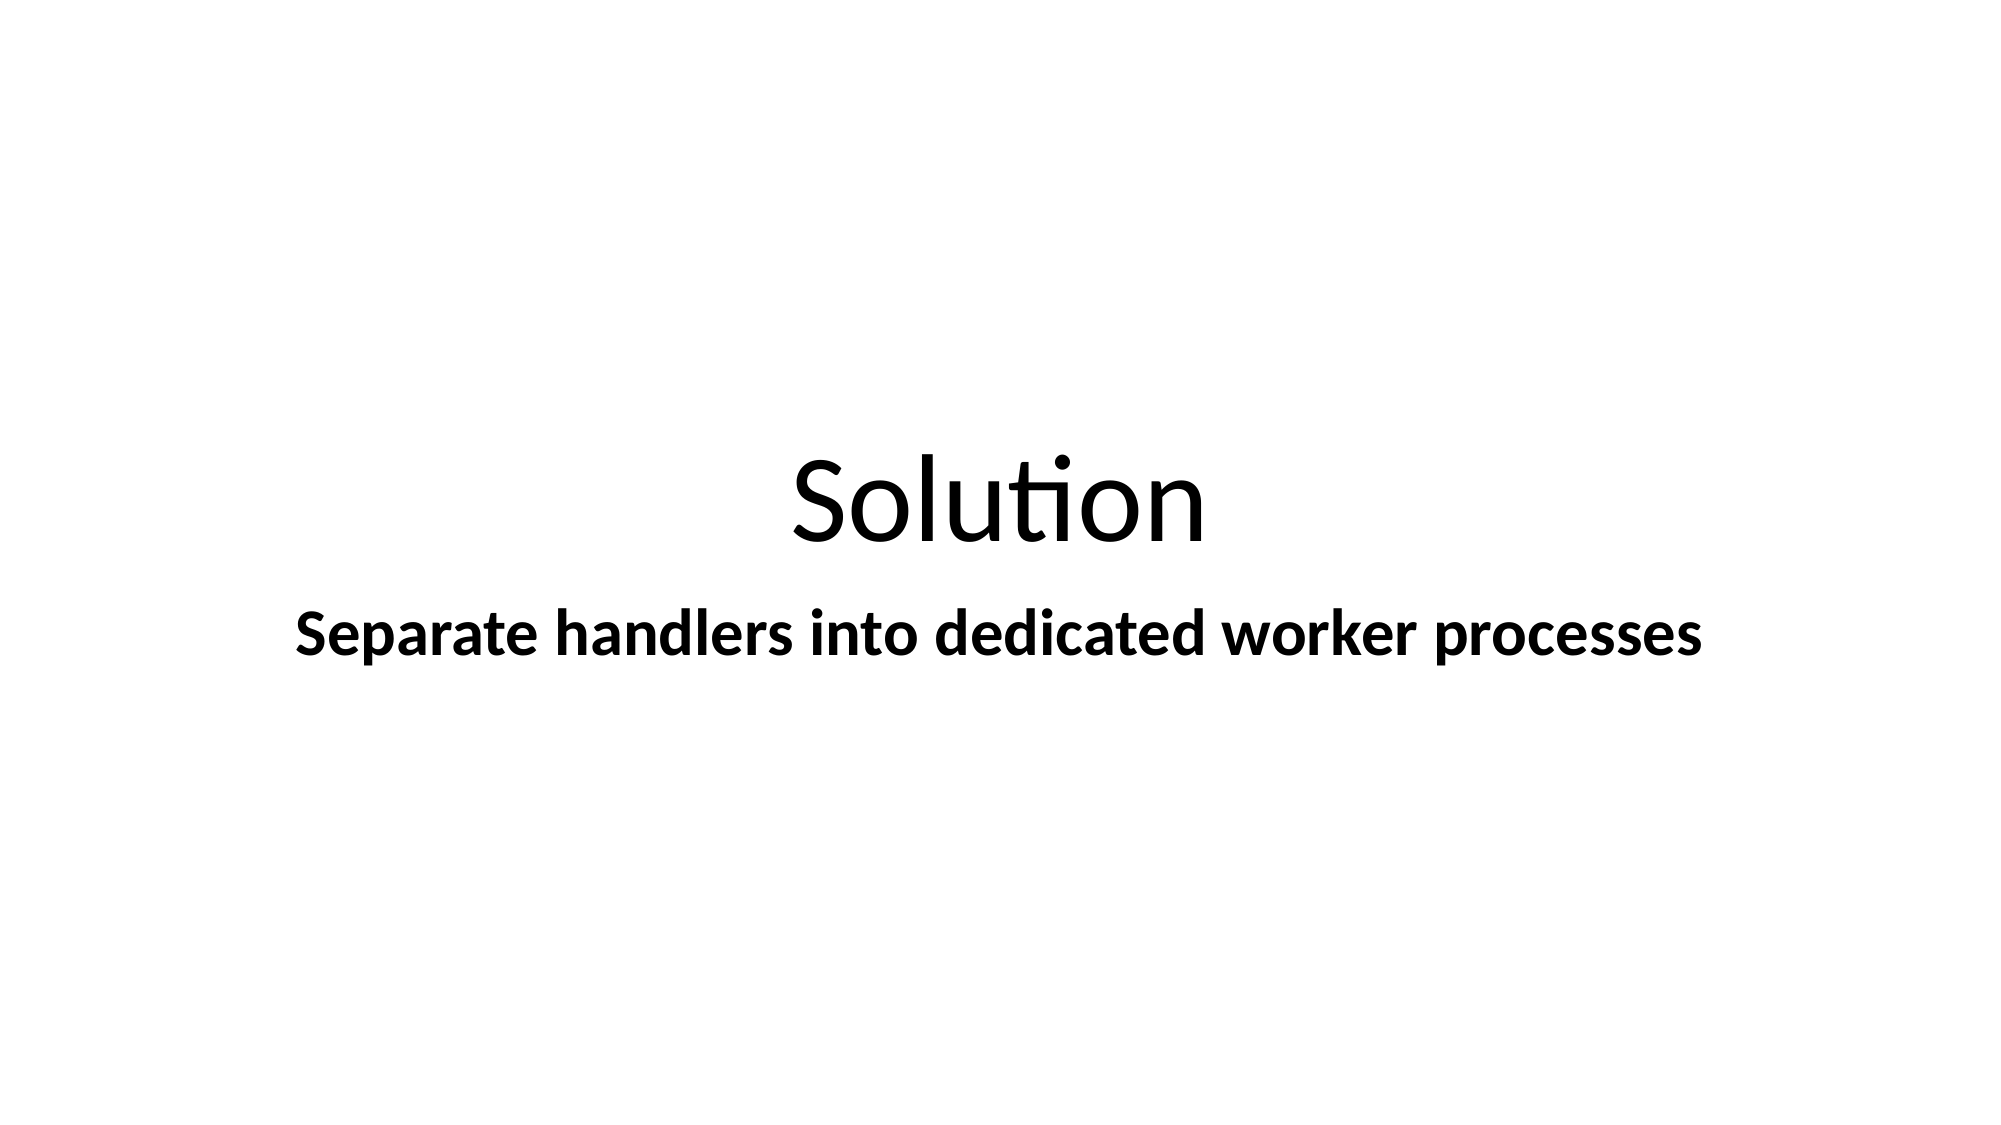

# Solution
Separate handlers into dedicated worker processes